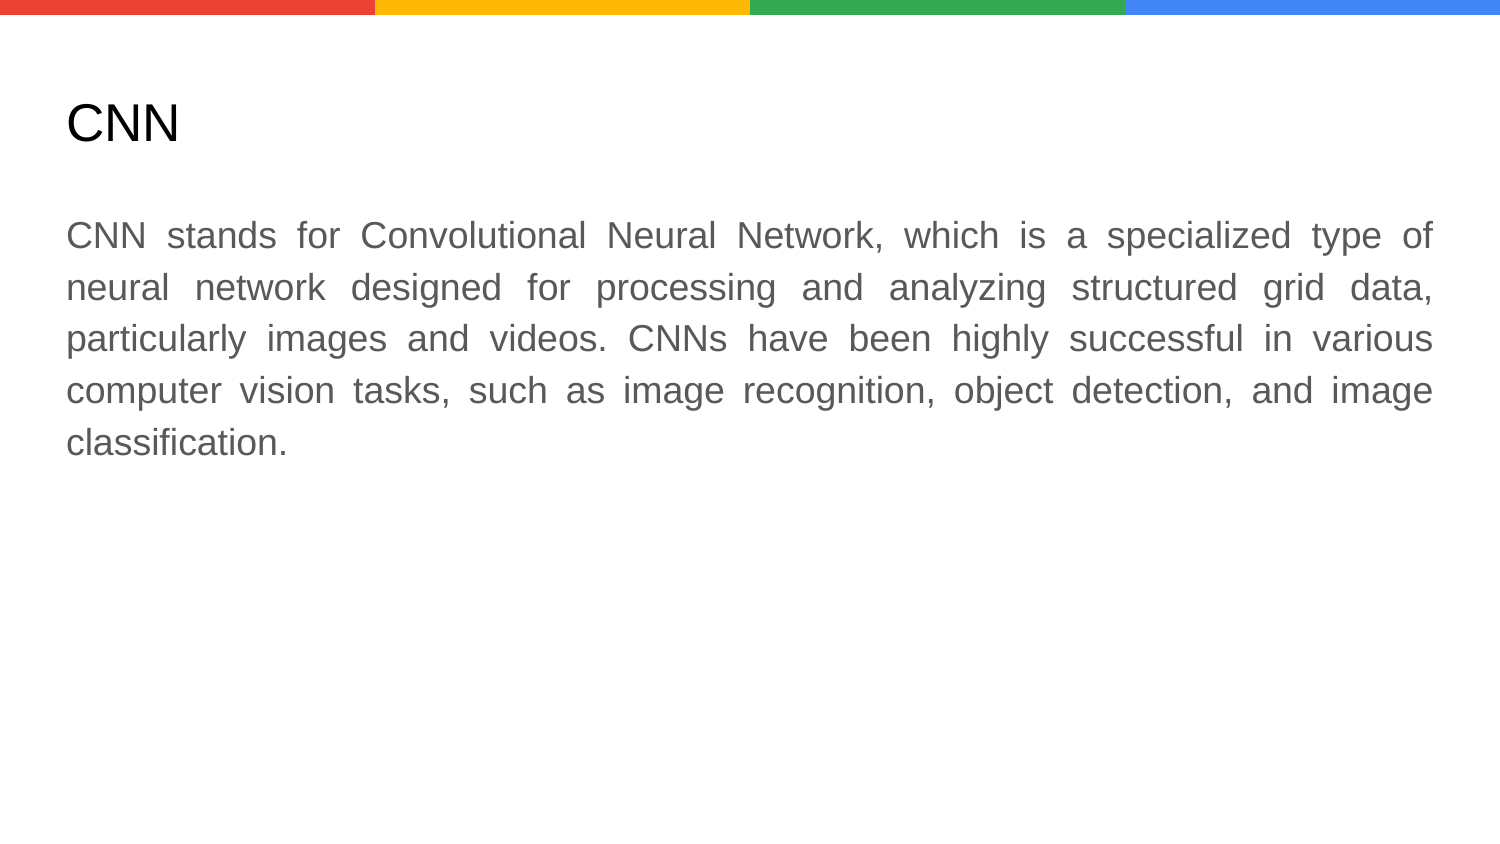

# CNN
CNN stands for Convolutional Neural Network, which is a specialized type of neural network designed for processing and analyzing structured grid data, particularly images and videos. CNNs have been highly successful in various computer vision tasks, such as image recognition, object detection, and image classification.